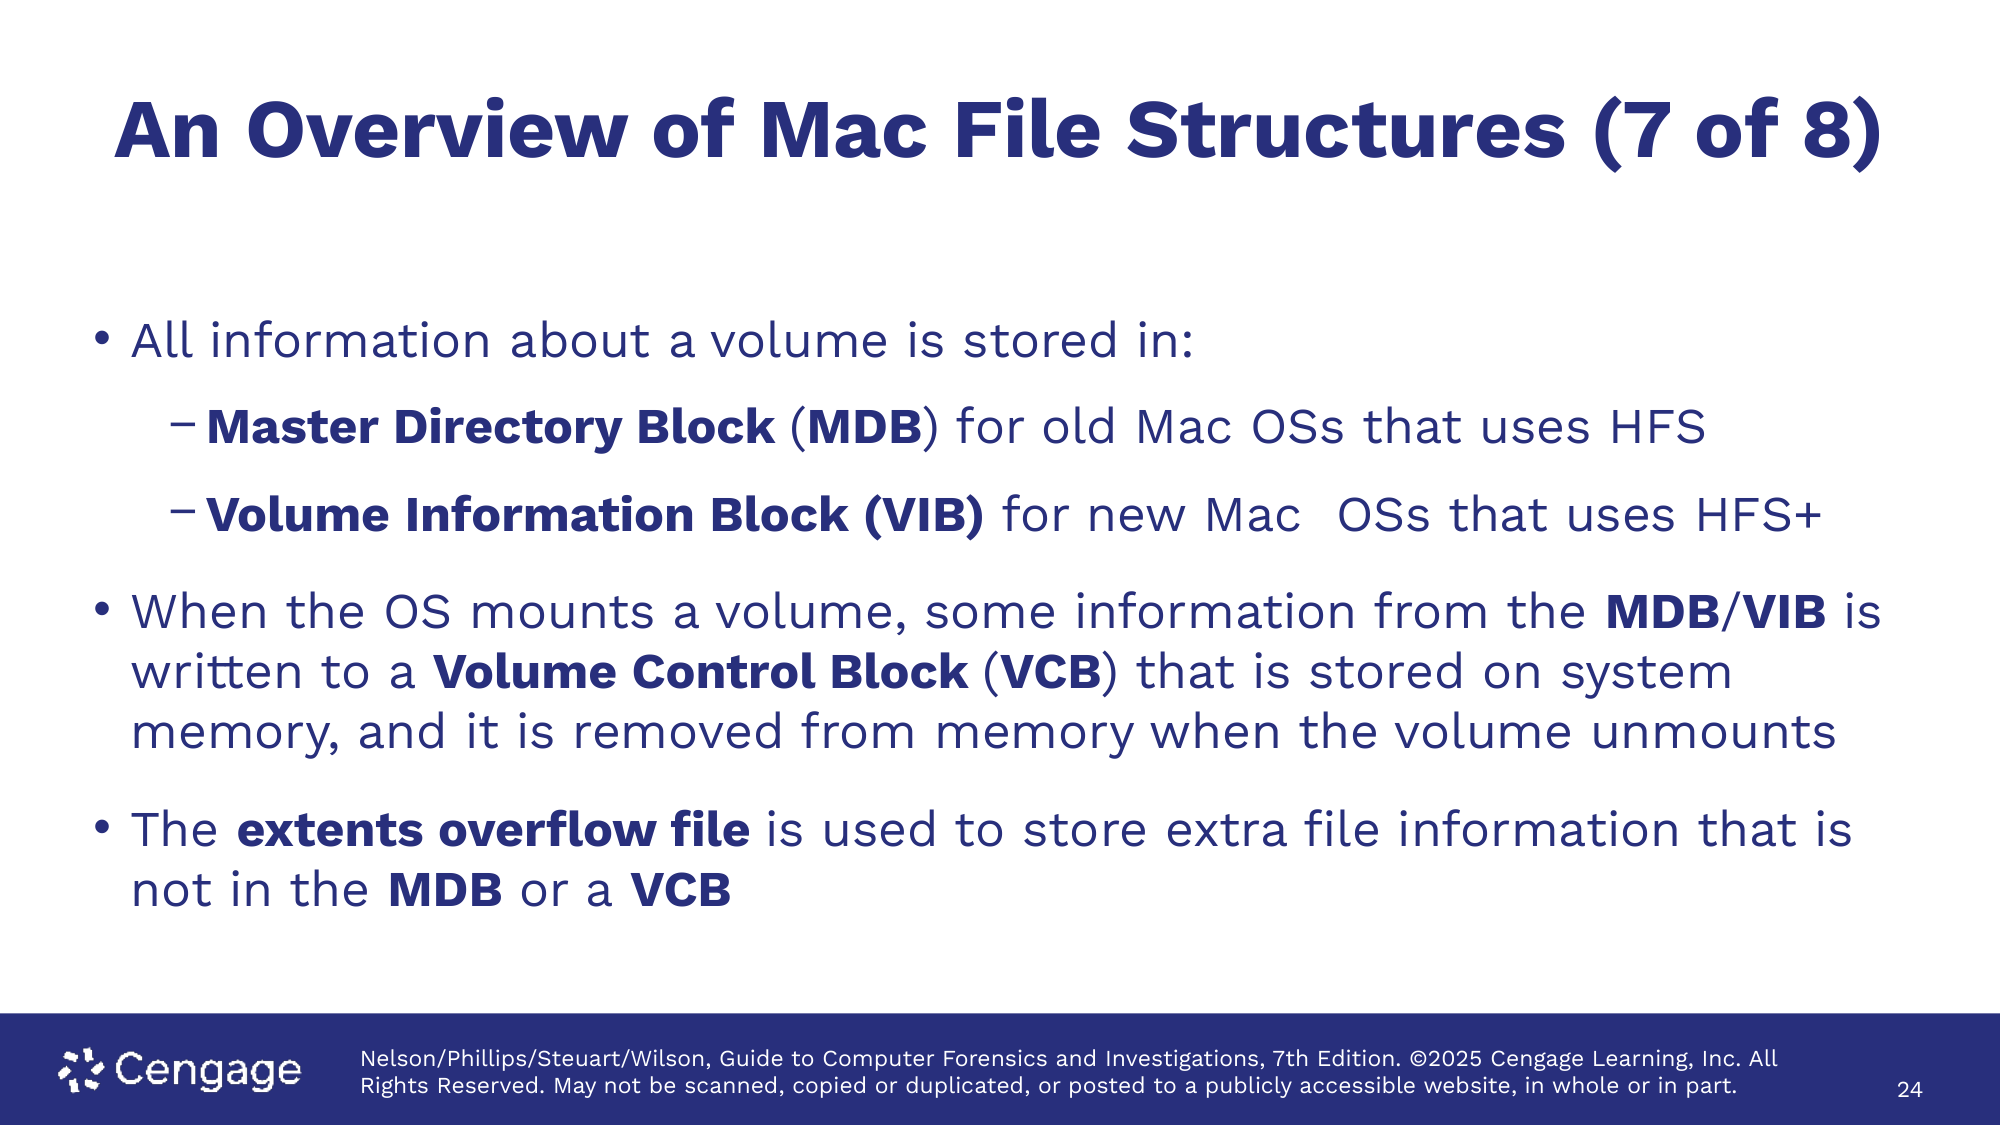

An Overview of Mac File Structures (7 of 8)
# All information about a volume is stored in:
Master Directory Block (MDB) for old Mac OSs that uses HFS
Volume Information Block (VIB) for new Mac  OSs that uses HFS+
When the OS mounts a volume, some information from the MDB/VIB is written to a Volume Control Block (VCB) that is stored on system memory, and it is removed from memory when the volume unmounts
The extents overflow file is used to store extra file information that is not in the MDB or a VCB